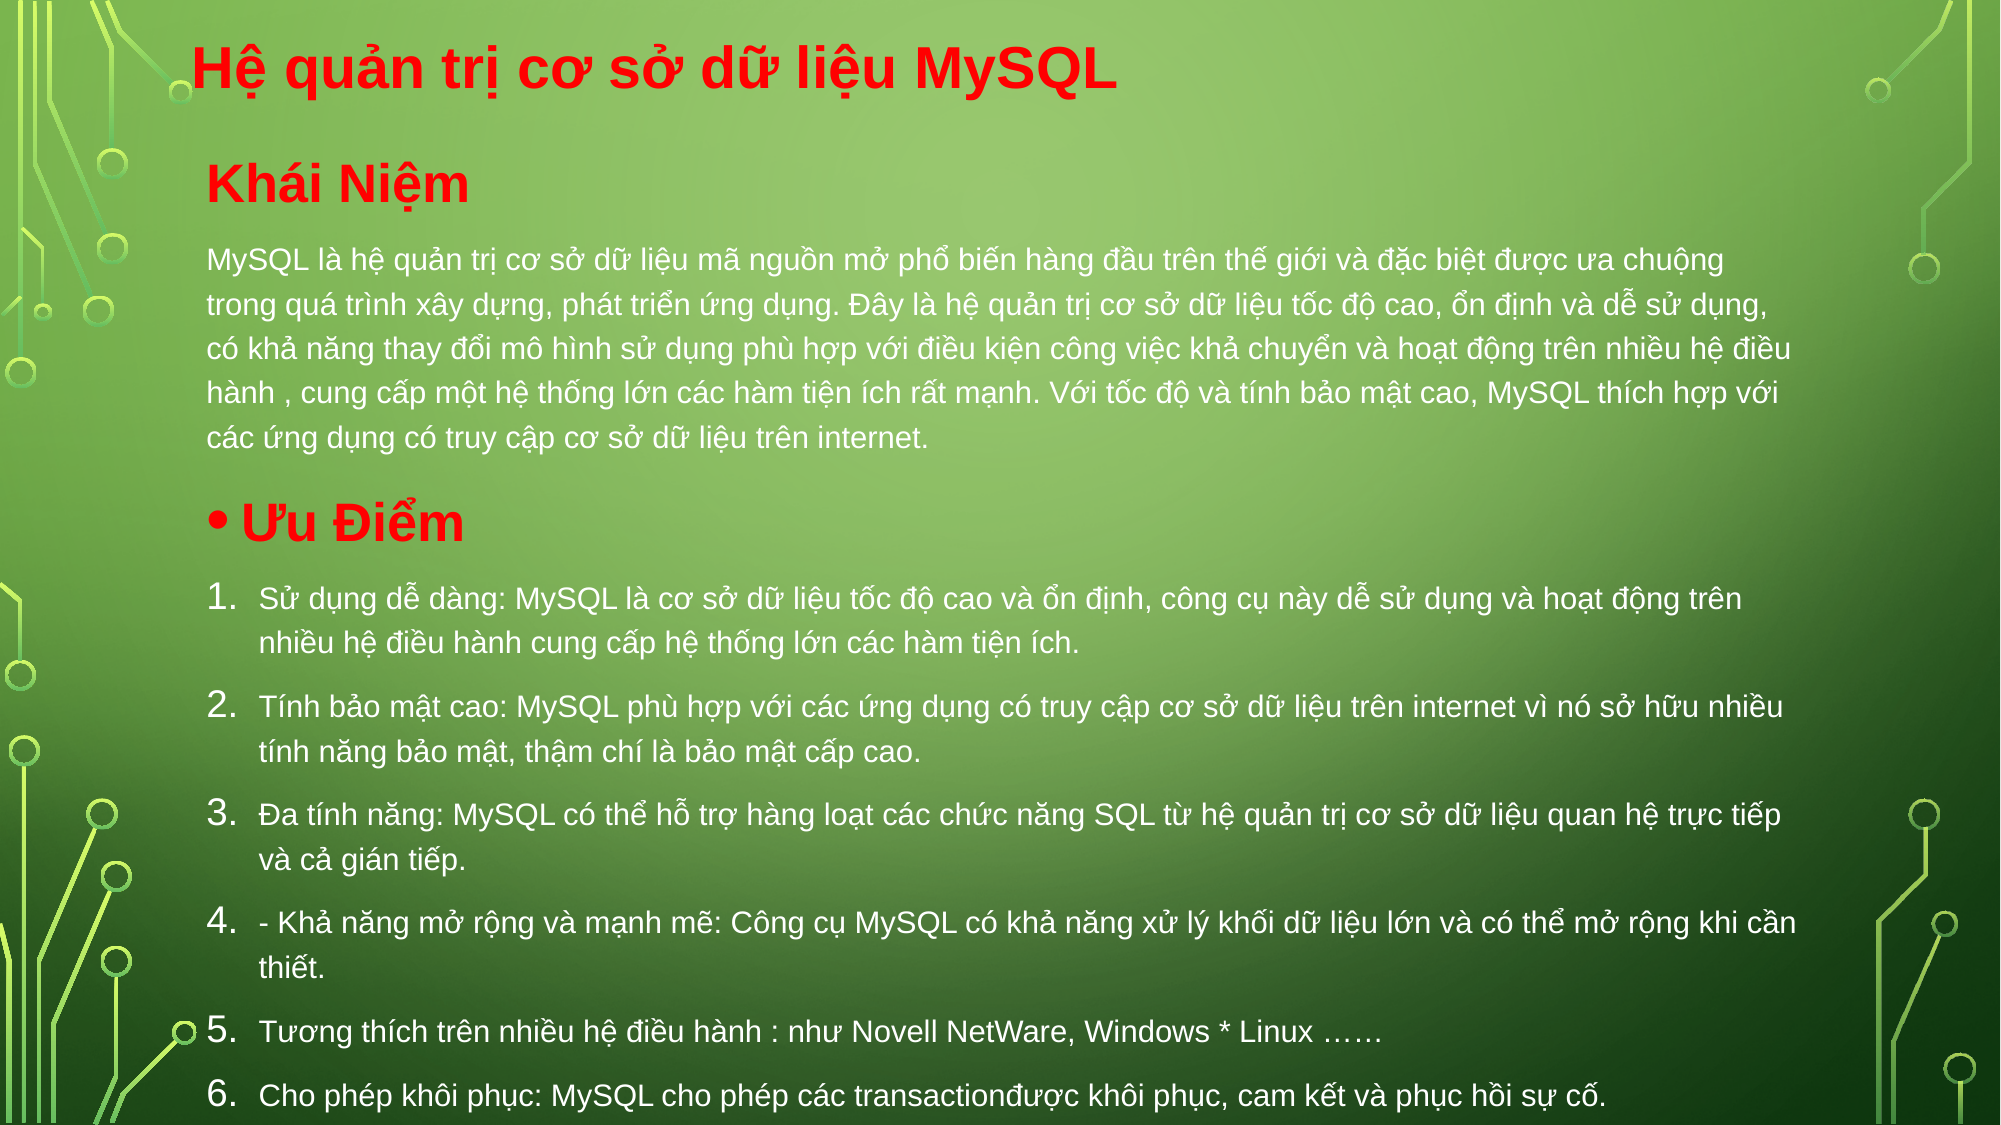

# Hệ quản trị cơ sở dữ liệu MySQL
Khái Niệm
MySQL là hệ quản trị cơ sở dữ liệu mã nguồn mở phổ biến hàng đầu trên thế giới và đặc biệt được ưa chuộng trong quá trình xây dựng, phát triển ứng dụng. Đây là hệ quản trị cơ sở dữ liệu tốc độ cao, ổn định và dễ sử dụng, có khả năng thay đổi mô hình sử dụng phù hợp với điều kiện công việc khả chuyển và hoạt động trên nhiều hệ điều hành , cung cấp một hệ thống lớn các hàm tiện ích rất mạnh. Với tốc độ và tính bảo mật cao, MySQL thích hợp với các ứng dụng có truy cập cơ sở dữ liệu trên internet.
Ưu Điểm
Sử dụng dễ dàng: MySQL là cơ sở dữ liệu tốc độ cao và ổn định, công cụ này dễ sử dụng và hoạt động trên nhiều hệ điều hành cung cấp hệ thống lớn các hàm tiện ích.
Tính bảo mật cao: MySQL phù hợp với các ứng dụng có truy cập cơ sở dữ liệu trên internet vì nó sở hữu nhiều tính năng bảo mật, thậm chí là bảo mật cấp cao.
Đa tính năng: MySQL có thể hỗ trợ hàng loạt các chức năng SQL từ hệ quản trị cơ sở dữ liệu quan hệ trực tiếp và cả gián tiếp.
- Khả năng mở rộng và mạnh mẽ: Công cụ MySQL có khả năng xử lý khối dữ liệu lớn và có thể mở rộng khi cần thiết.
Tương thích trên nhiều hệ điều hành : như Novell NetWare, Windows * Linux ……
Cho phép khôi phục: MySQL cho phép các transactionđược khôi phục, cam kết và phục hồi sự cố.